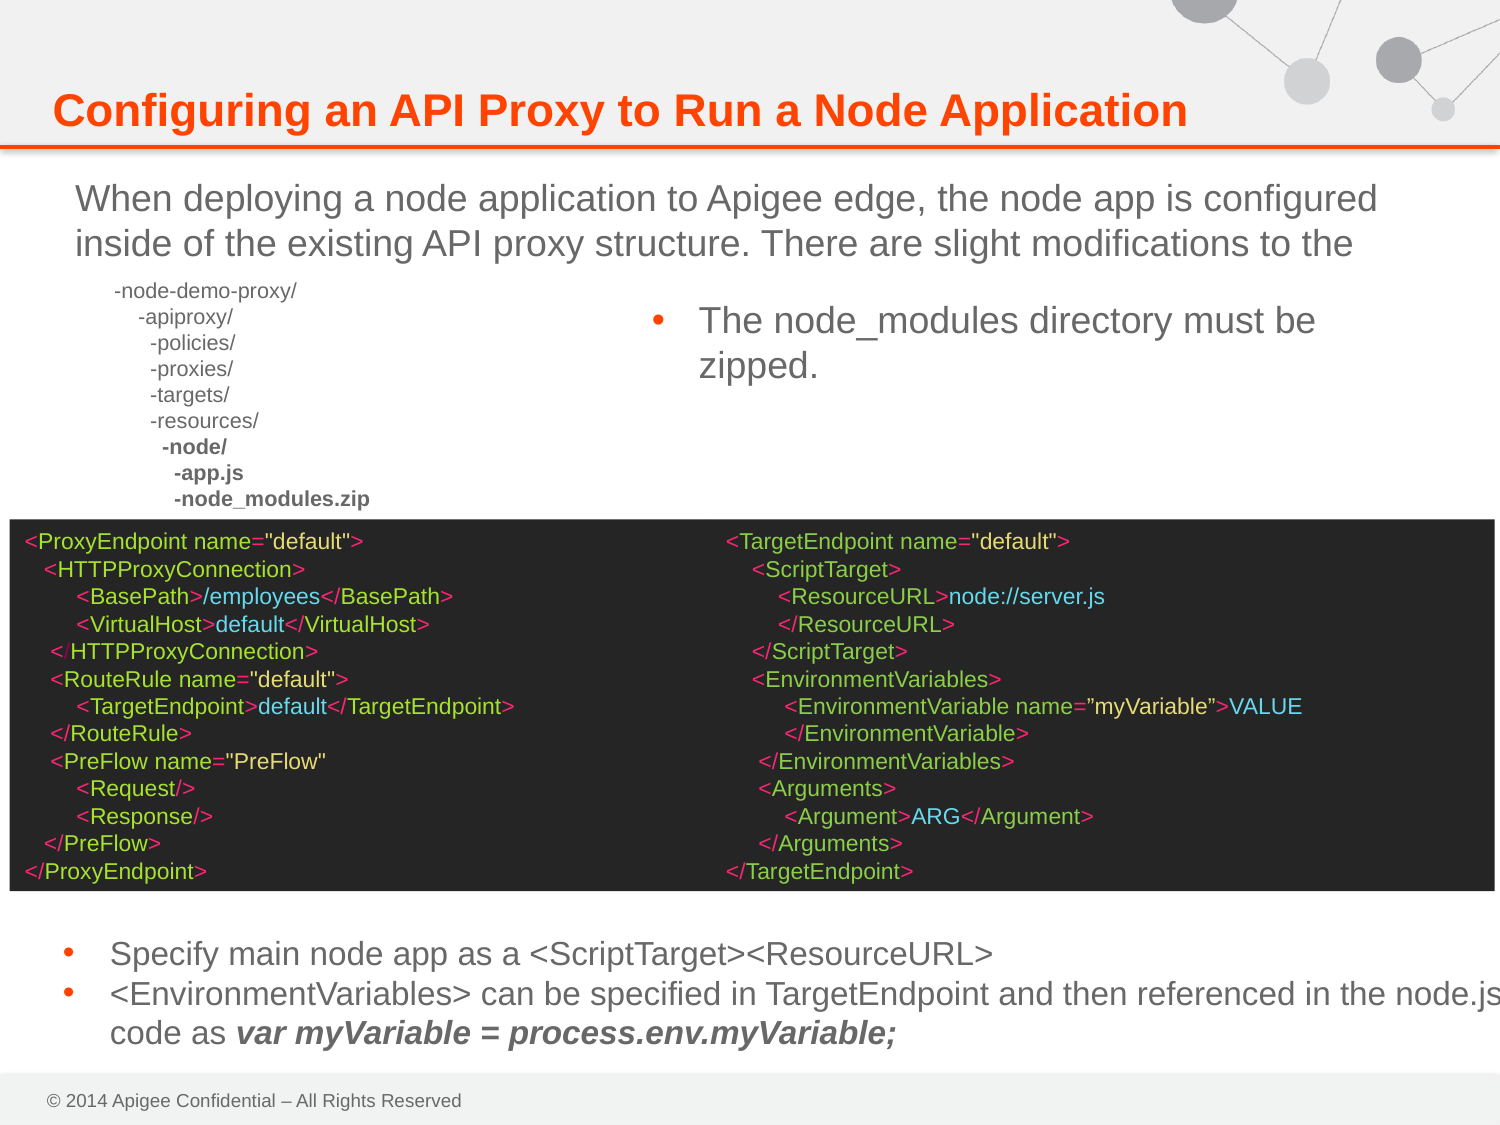

# Configuring an API Proxy to Run a Node Application
When deploying a node application to Apigee edge, the node app is configured inside of the existing API proxy structure. There are slight modifications to the
-node-demo-proxy/
    -apiproxy/
      -policies/
      -proxies/
      -targets/
      -resources/
        -node/
          -app.js
          -node_modules.zip
The node_modules directory must be zipped.
<ProxyEndpoint name="default">
   <HTTPProxyConnection>
        <BasePath>/employees</BasePath>
        <VirtualHost>default</VirtualHost>
    </HTTPProxyConnection>
    <RouteRule name="default">
        <TargetEndpoint>default</TargetEndpoint>
    </RouteRule>
    <PreFlow name="PreFlow"
        <Request/>
        <Response/>
   </PreFlow>
</ProxyEndpoint>
<TargetEndpoint name="default">
    <ScriptTarget>
        <ResourceURL>node://server.js
        </ResourceURL>
    </ScriptTarget>
    <EnvironmentVariables>
         <EnvironmentVariable name=”myVariable”>VALUE
         </EnvironmentVariable>
     </EnvironmentVariables>
     <Arguments>
         <Argument>ARG</Argument>
     </Arguments>
</TargetEndpoint>
Specify main node app as a <ScriptTarget><ResourceURL>
<EnvironmentVariables> can be specified in TargetEndpoint and then referenced in the node.js code as var myVariable = process.env.myVariable;